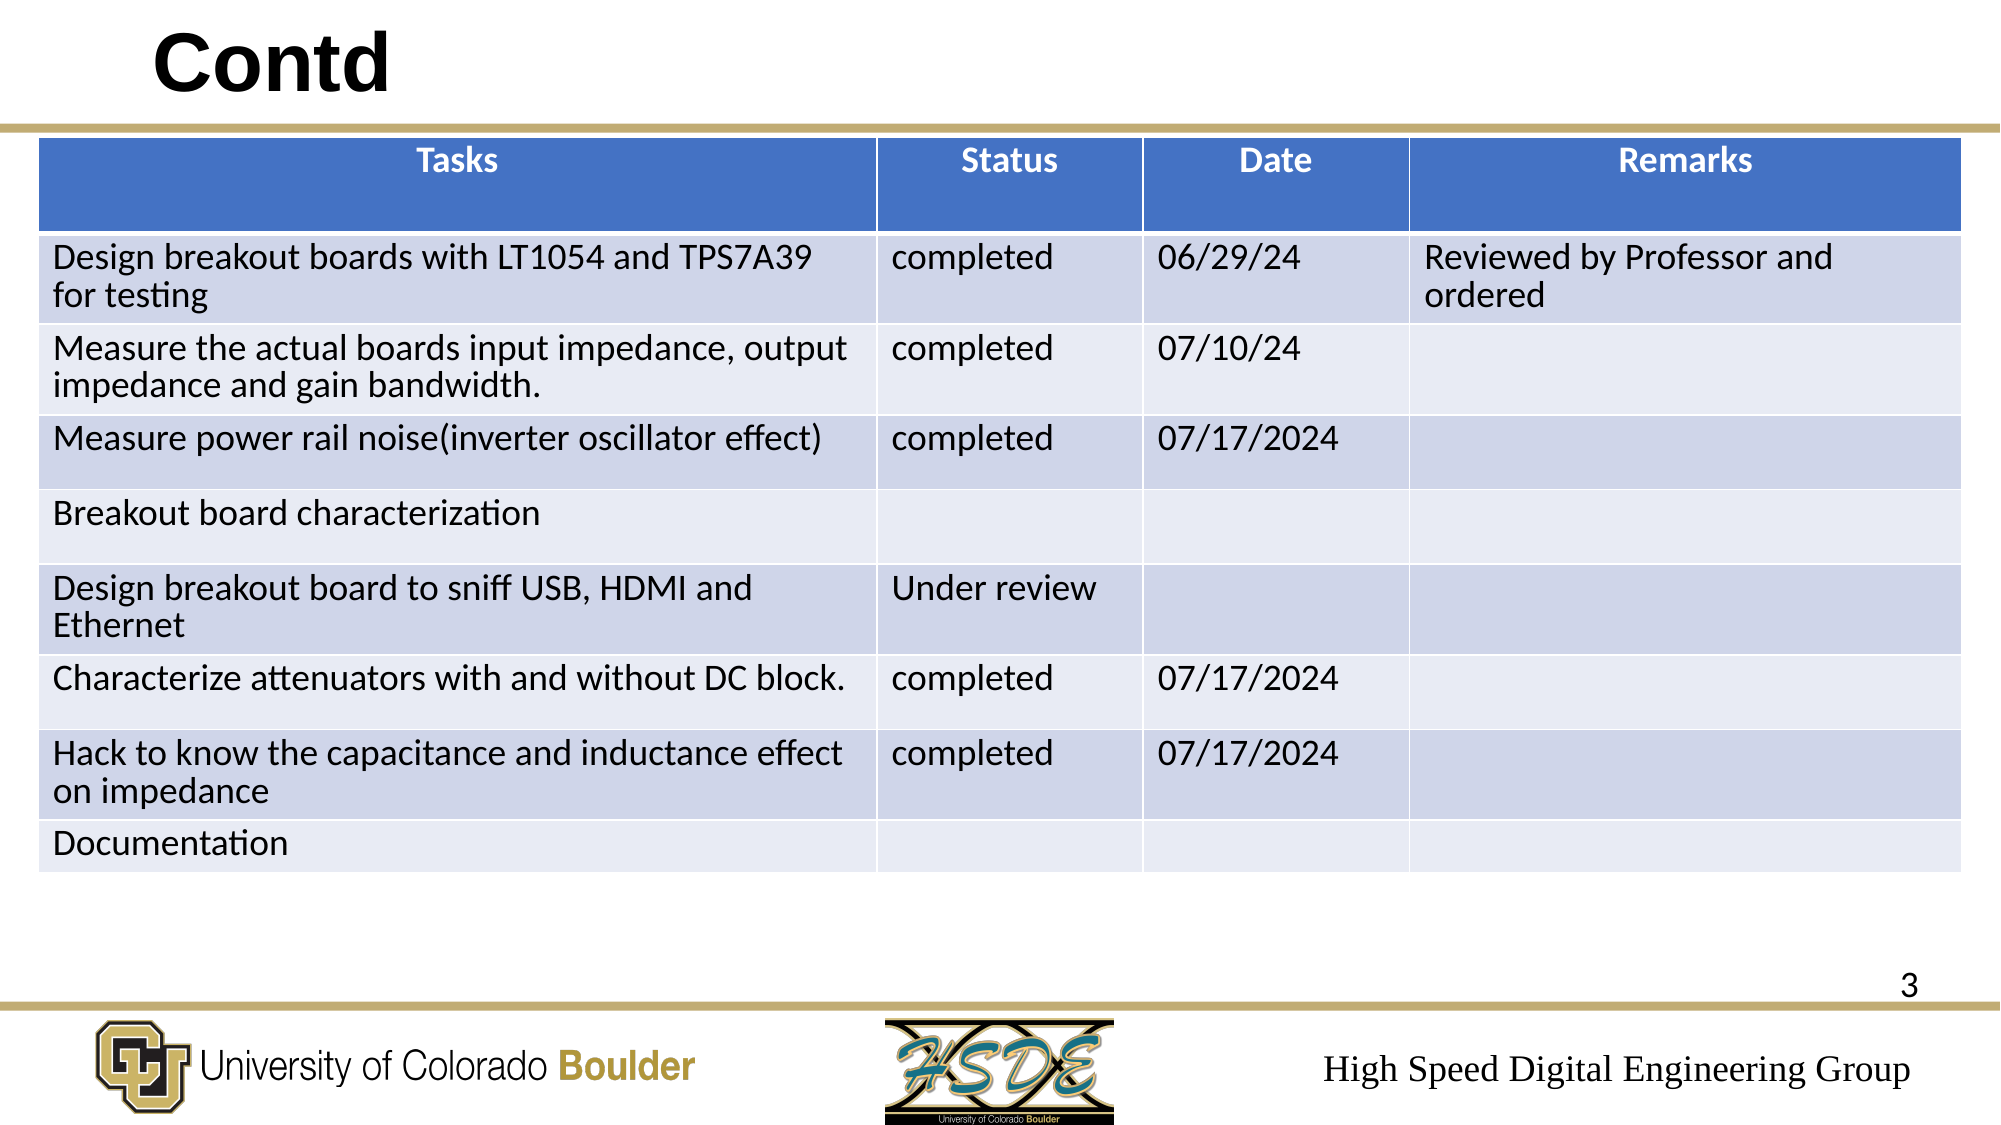

# Contd
| Tasks | Status | Date | Remarks |
| --- | --- | --- | --- |
| Design breakout boards with LT1054 and TPS7A39 for testing | completed | 06/29/24 | Reviewed by Professor and ordered |
| Measure the actual boards input impedance, output impedance and gain bandwidth. | completed | 07/10/24 |  |
| Measure power rail noise(inverter oscillator effect) | completed | 07/17/2024 |  |
| Breakout board characterization |  |  |  |
| Design breakout board to sniff USB, HDMI and Ethernet | Under review |  |  |
| Characterize attenuators with and without DC block. | completed | 07/17/2024 |  |
| Hack to know the capacitance and inductance effect on impedance | completed | 07/17/2024 |  |
| Documentation |  |  |  |
3